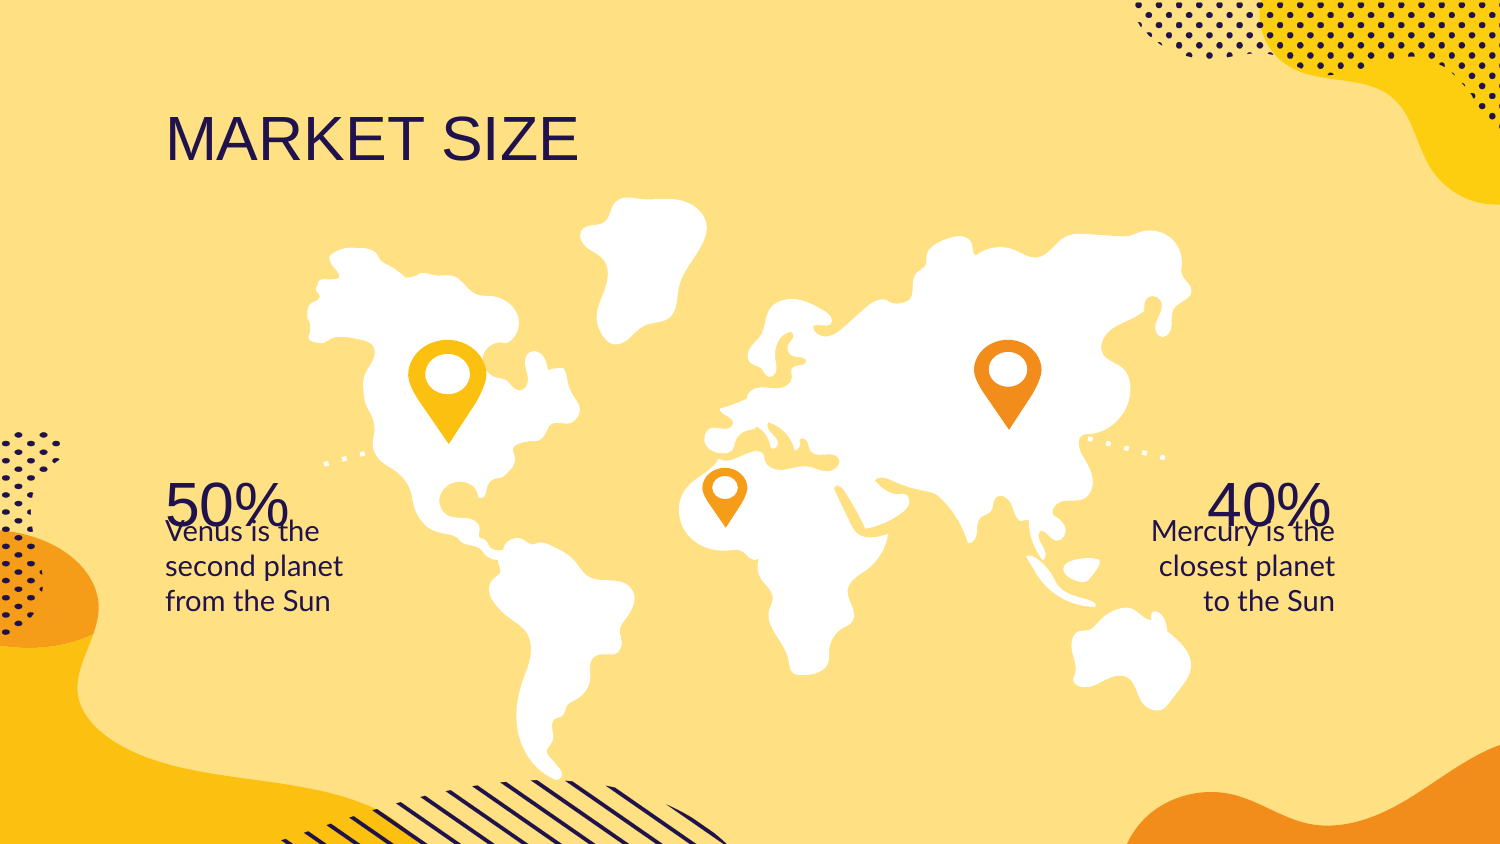

# MARKET SIZE

50%
40%

Venus is the second planet from the Sun
Mercury is the closest planet to the Sun